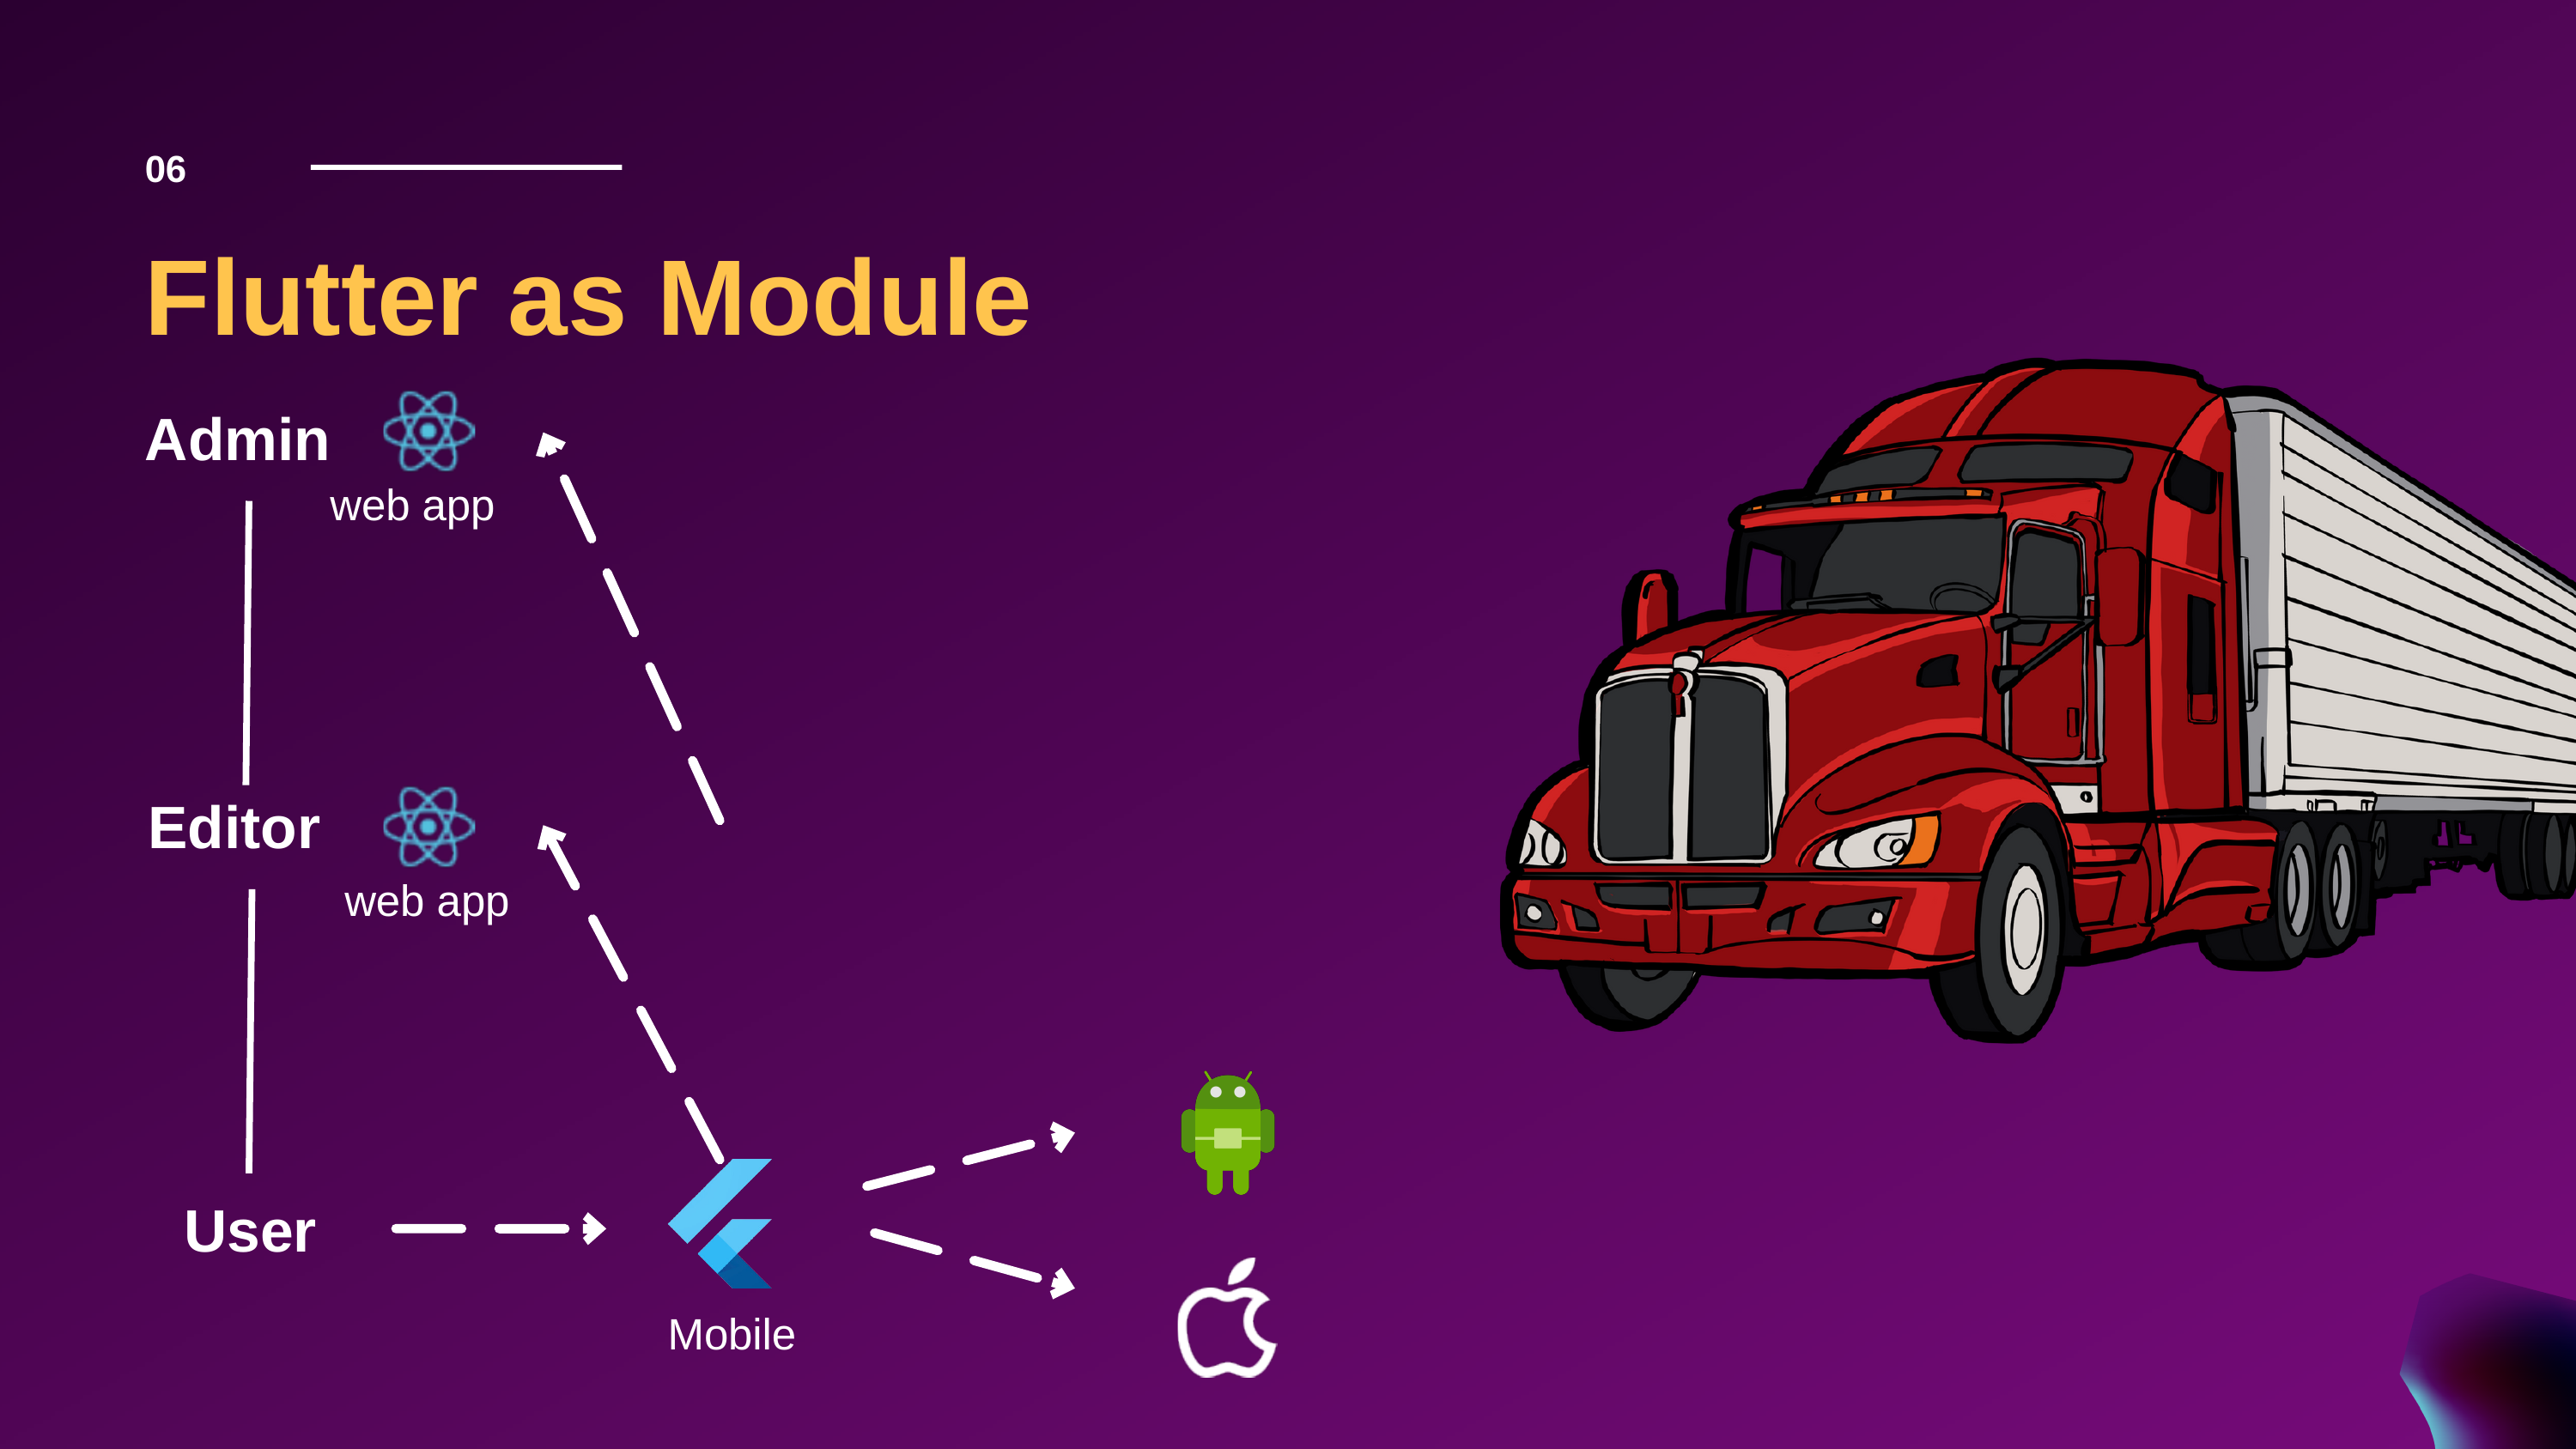

06

Flutter as Module

Admin

web app

Editor

web app

User

Mobile